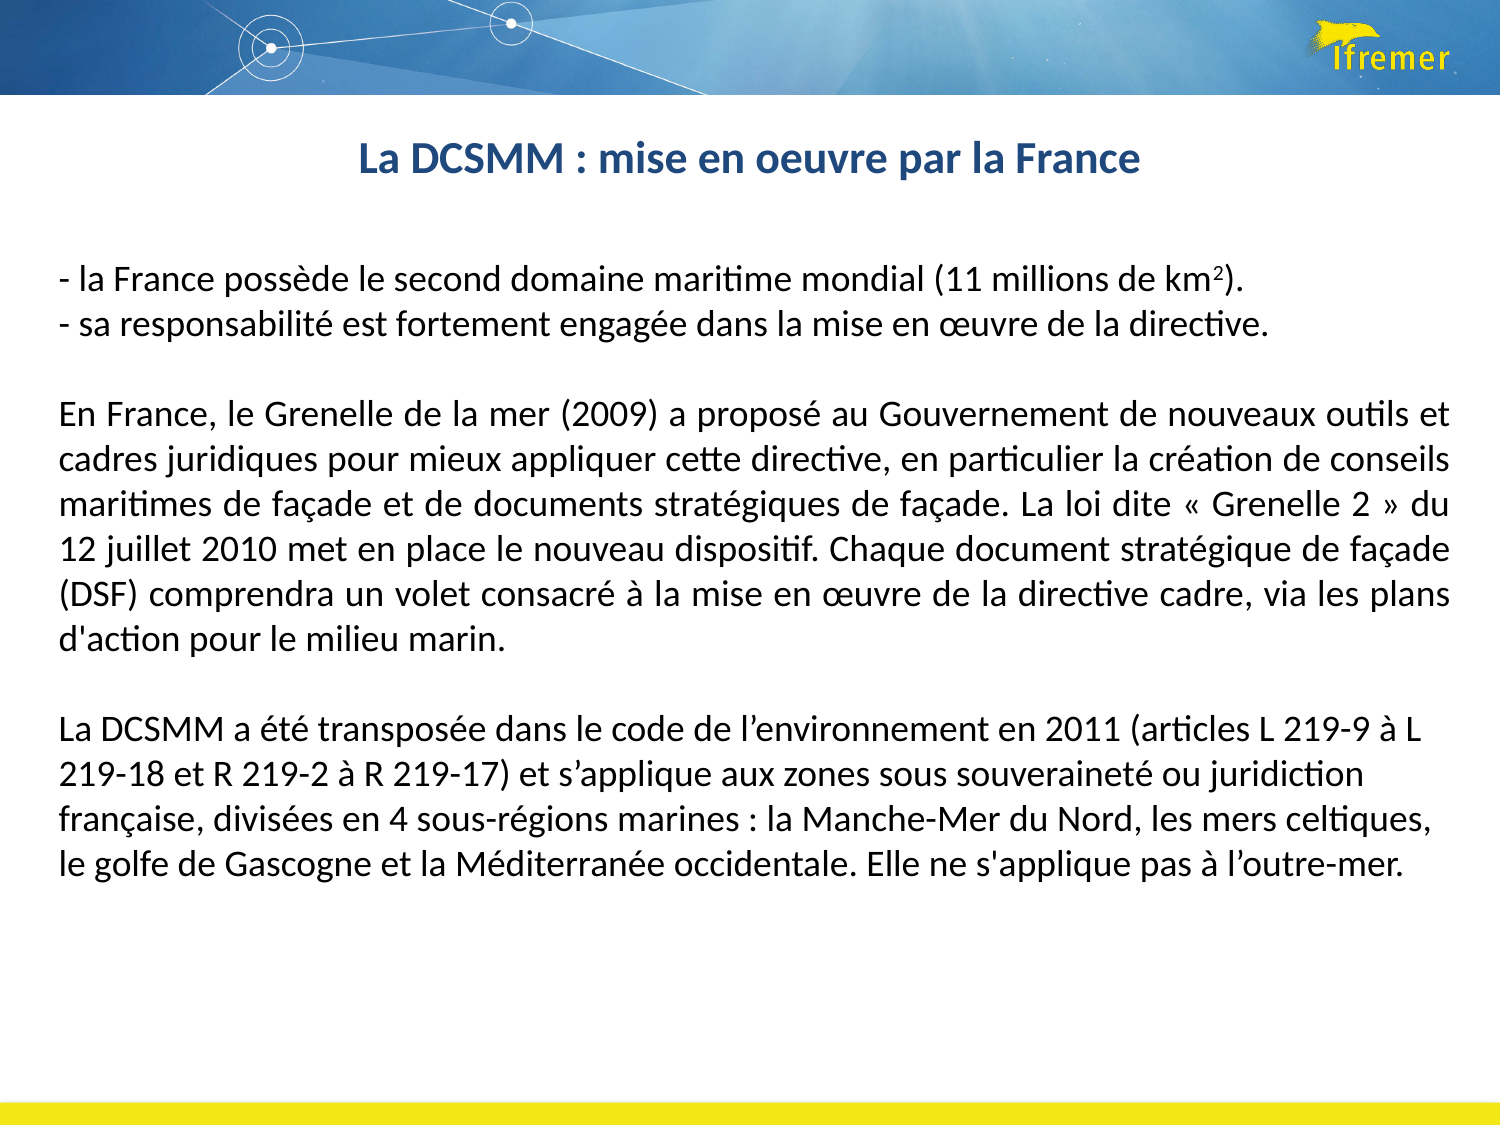

La DCSMM : mise en oeuvre par la France

- la France possède le second domaine maritime mondial (11 millions de km2).
- sa responsabilité est fortement engagée dans la mise en œuvre de la directive.

En France, le Grenelle de la mer (2009) a proposé au Gouvernement de nouveaux outils et cadres juridiques pour mieux appliquer cette directive, en particulier la création de conseils maritimes de façade et de documents stratégiques de façade. La loi dite « Grenelle 2 » du 12 juillet 2010 met en place le nouveau dispositif. Chaque document stratégique de façade (DSF) comprendra un volet consacré à la mise en œuvre de la directive cadre, via les plans d'action pour le milieu marin.

La DCSMM a été transposée dans le code de l’environnement en 2011 (articles L 219-9 à L 219-18 et R 219-2 à R 219-17) et s’applique aux zones sous souveraineté ou juridiction française, divisées en 4 sous-régions marines : la Manche-Mer du Nord, les mers celtiques, le golfe de Gascogne et la Méditerranée occidentale. Elle ne s'applique pas à l’outre-mer.